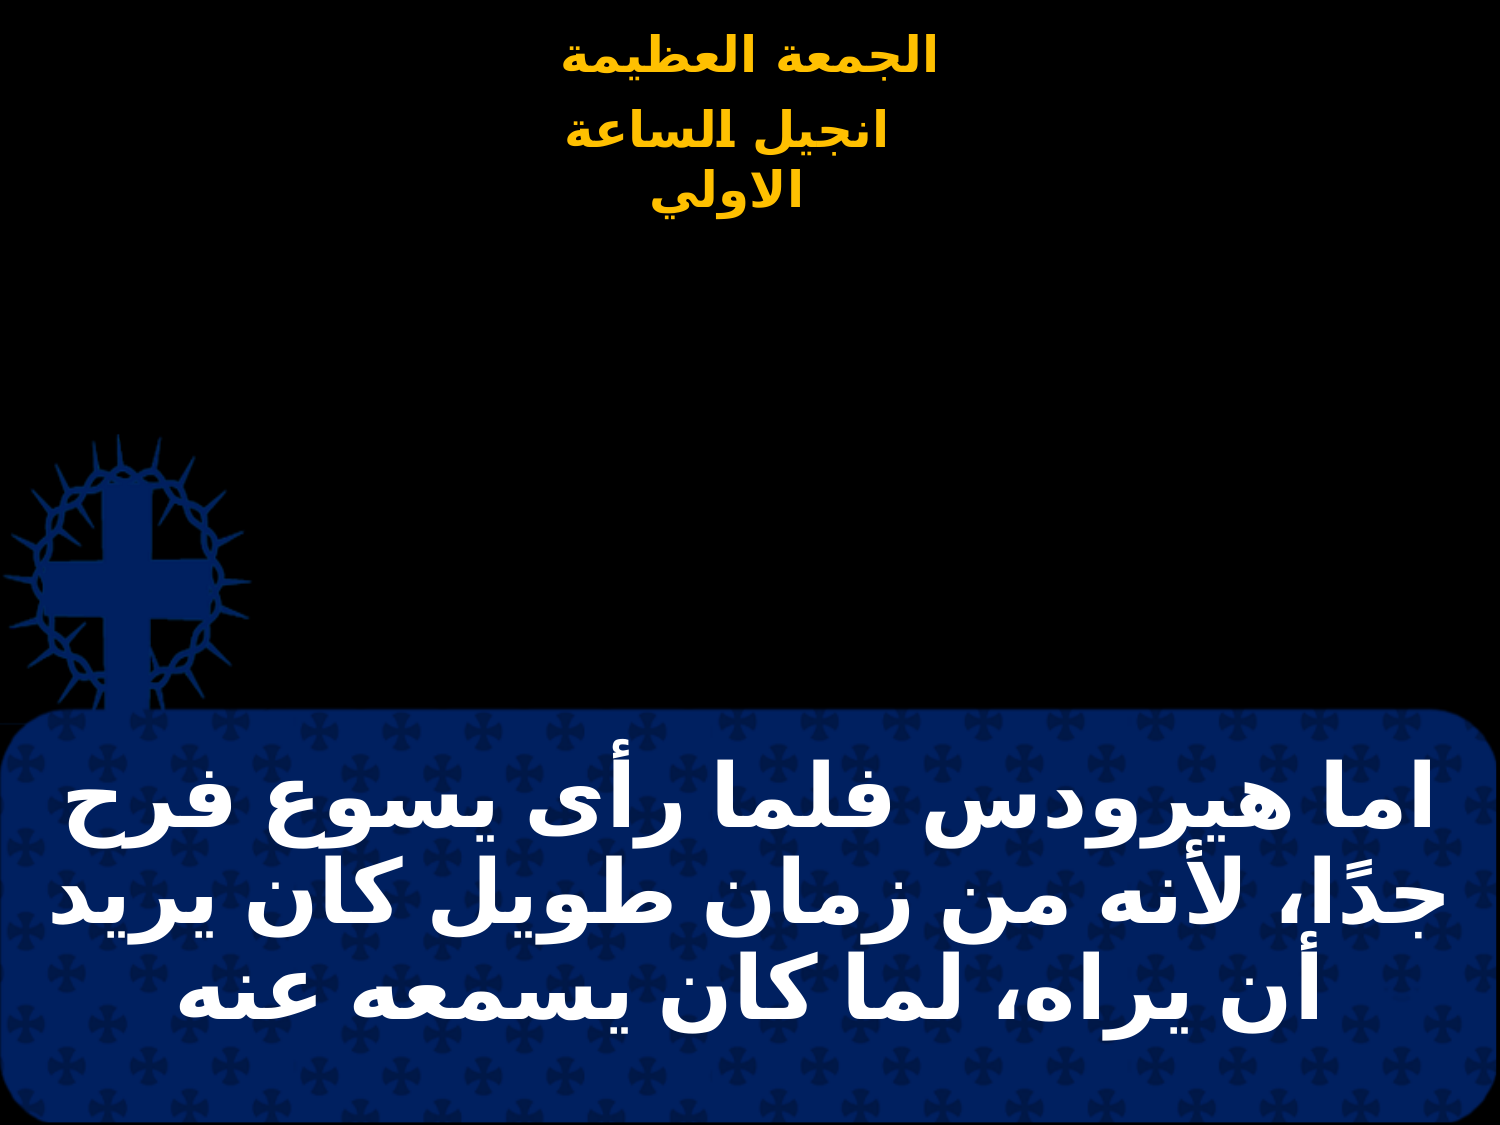

# اما هيرودس فلما رأى يسوع فرح جدًا، لأنه من زمان طويل كان يريد أن يراه، لما كان يسمعه عنه